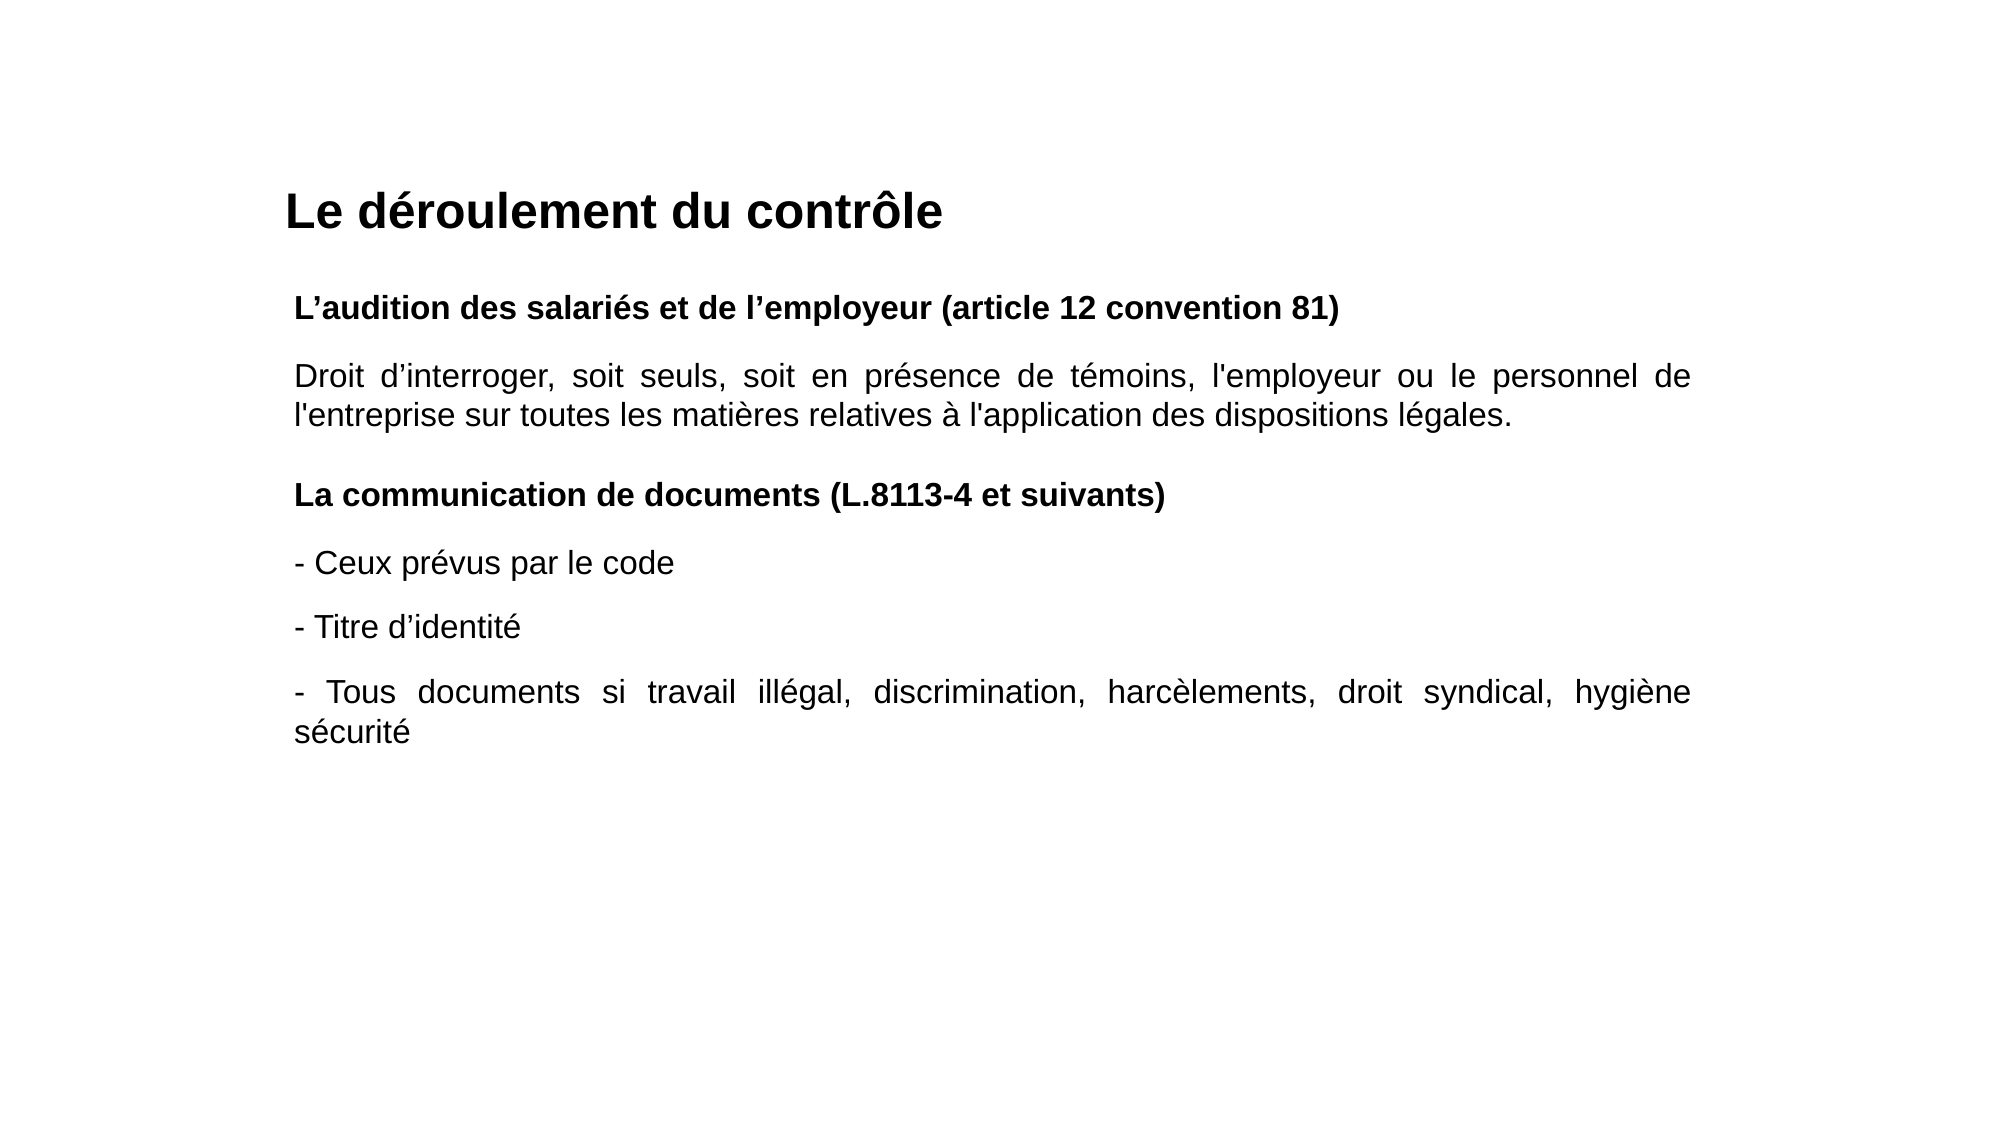

Le déroulement du contrôle
L’audition des salariés et de l’employeur (article 12 convention 81)

Droit d’interroger, soit seuls, soit en présence de témoins, l'employeur ou le personnel de l'entreprise sur toutes les matières relatives à l'application des dispositions légales.

La communication de documents (L.8113-4 et suivants)

- Ceux prévus par le code

- Titre d’identité

- Tous documents si travail illégal, discrimination, harcèlements, droit syndical, hygiène sécurité